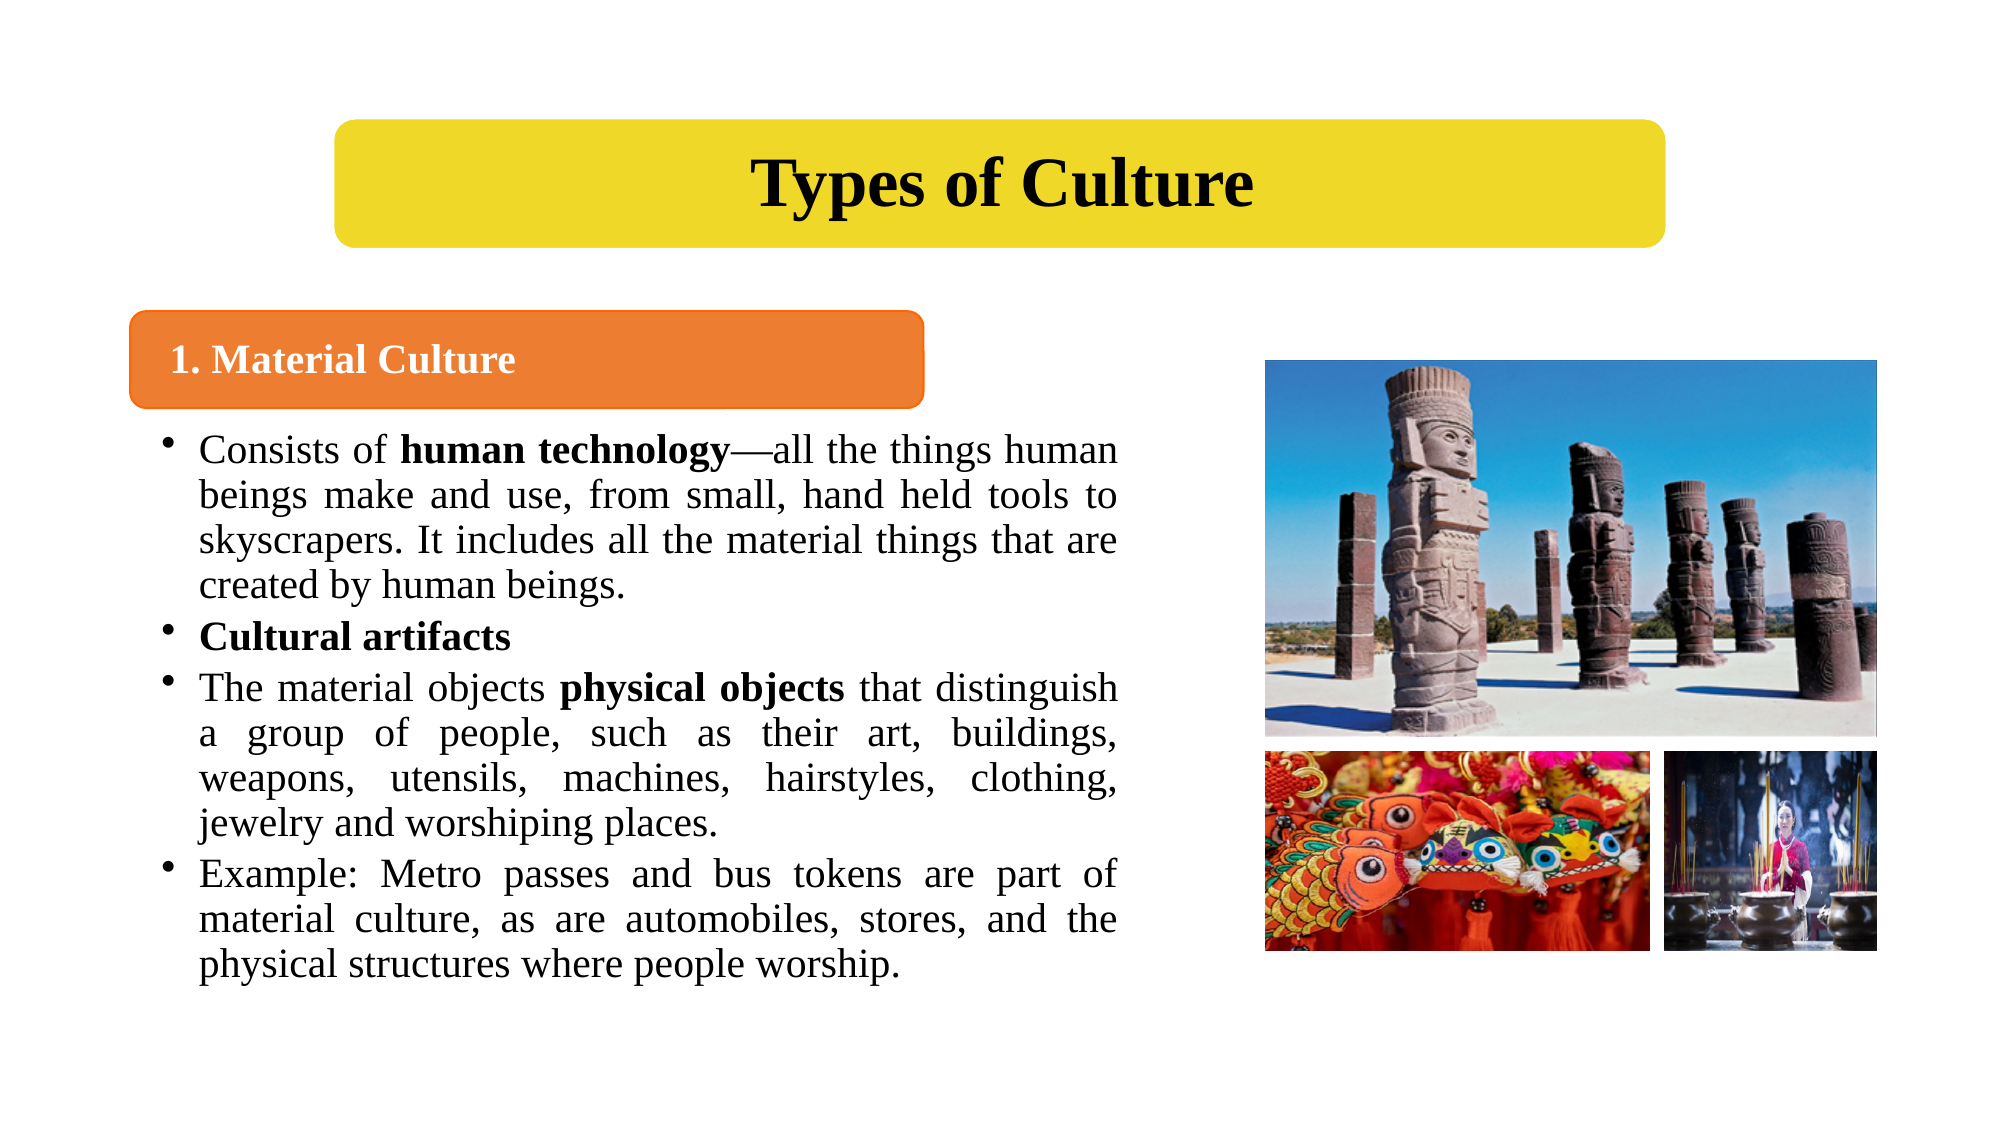

Types of Culture

Consists of human technology—all the things human beings make and use, from small, hand held tools to skyscrapers. It includes all the material things that are created by human beings.
Cultural artifacts
The material objects physical objects that distinguish a group of people, such as their art, buildings, weapons, utensils, machines, hairstyles, clothing, jewelry and worshiping places.
Example: Metro passes and bus tokens are part of material culture, as are automobiles, stores, and the physical structures where people worship.
1. Material Culture